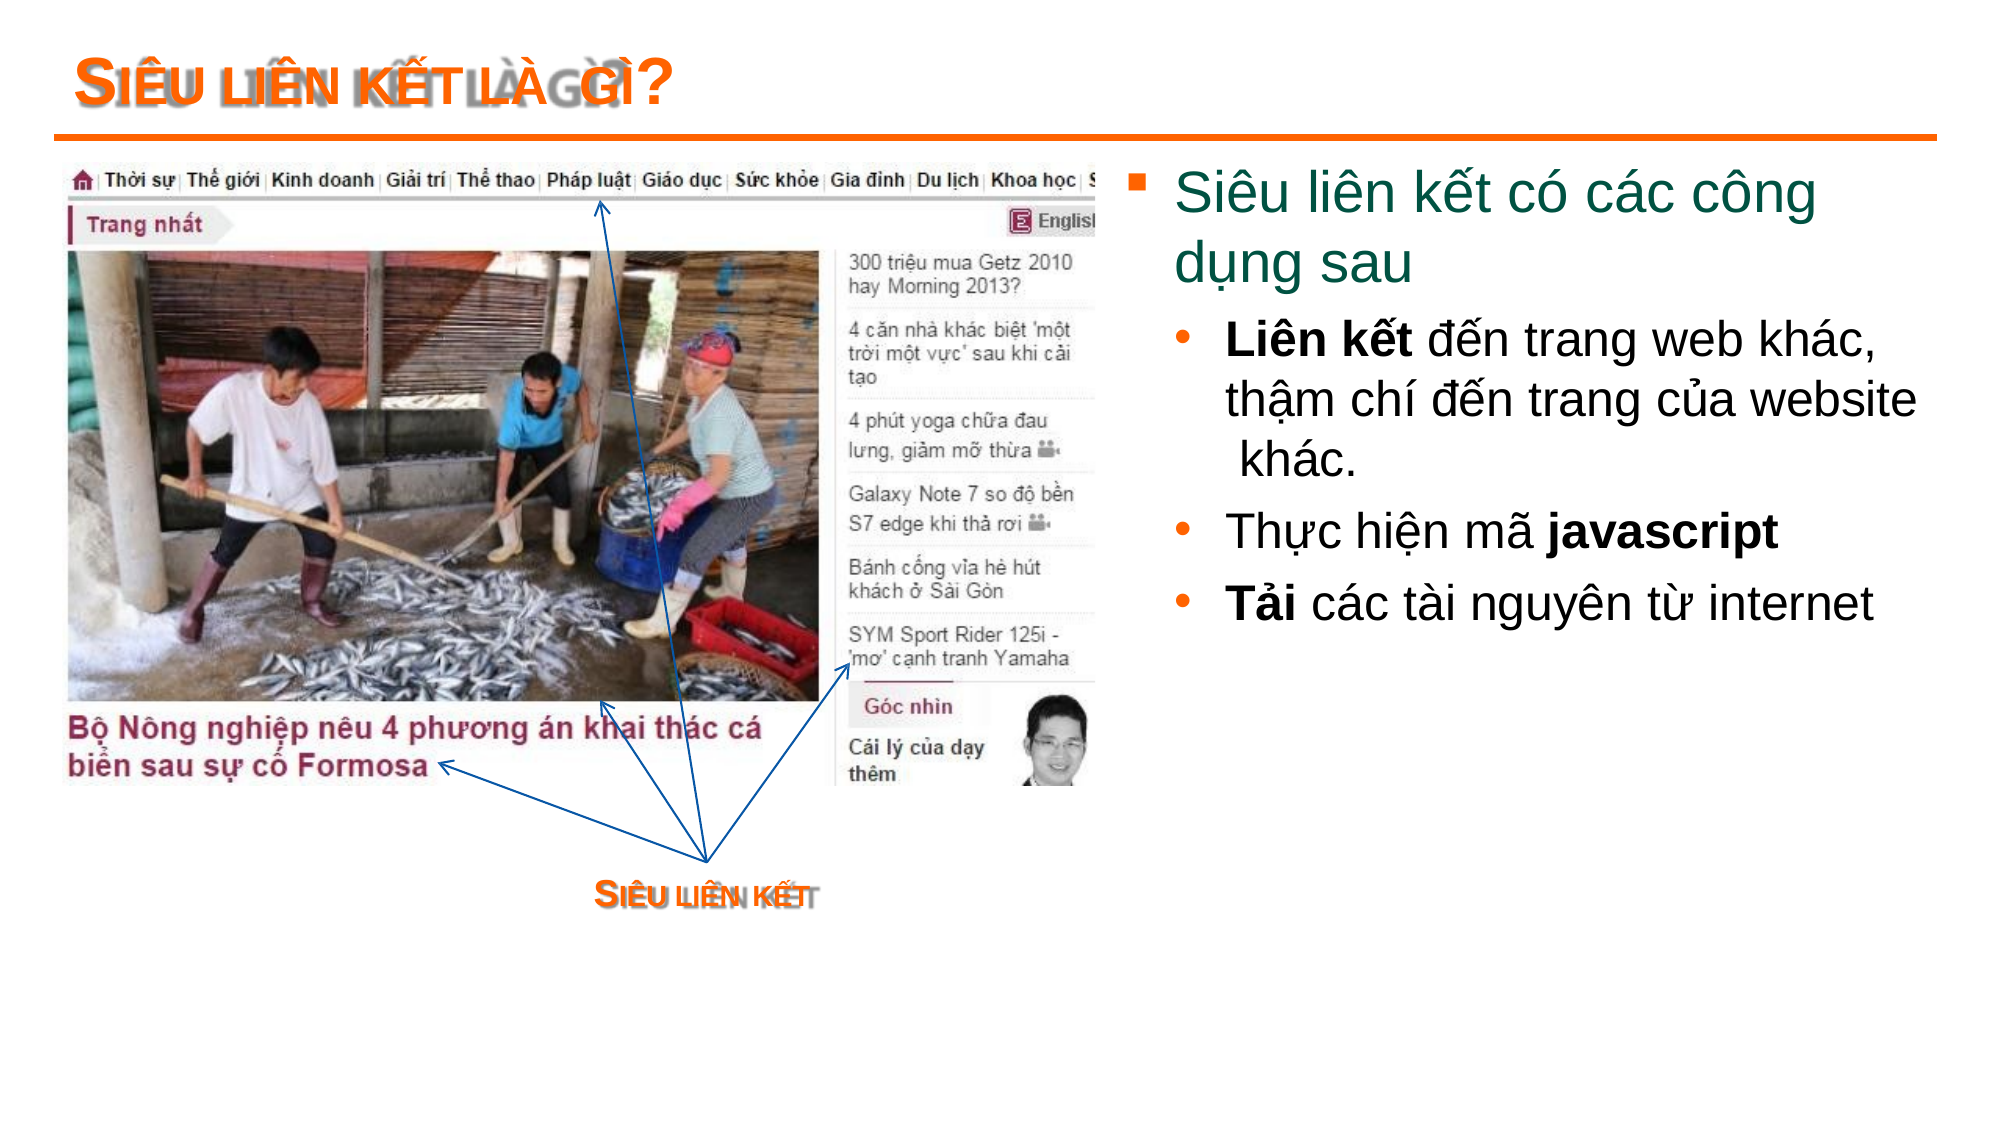

# SIÊU LIÊN KẾT LÀ  GÌ?
Siêu liên kết có các công
dụng sau
Liên kết đến trang web khác,  thậm chí đến trang của website  khác.
Thực hiện mã javascript
Tải các tài nguyên từ internet

SIÊU LIÊN KẾT